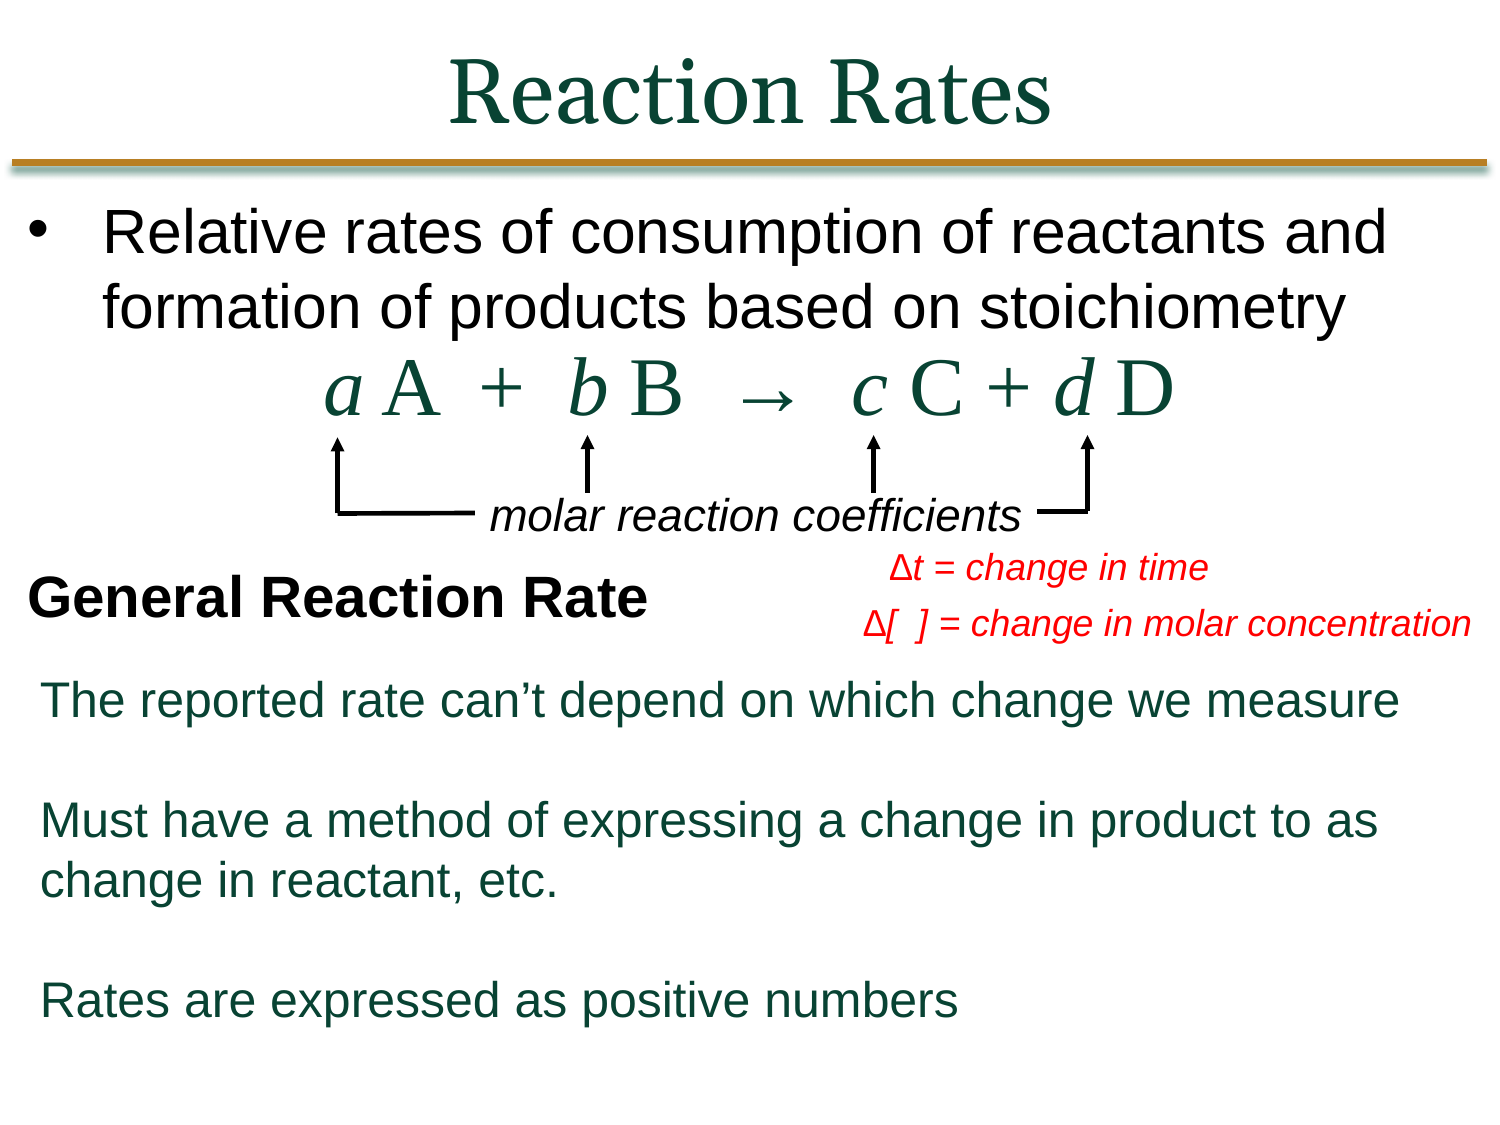

Reaction Rates
Relative rates of consumption of reactants and formation of products based on stoichiometry
a A  +  b B  →  c C + d D
molar reaction coefficients
∆t = change in time
General Reaction Rate
∆[  ] = change in molar concentration
The reported rate can’t depend on which change we measure

Must have a method of expressing a change in product to as change in reactant, etc.
Rates are expressed as positive numbers